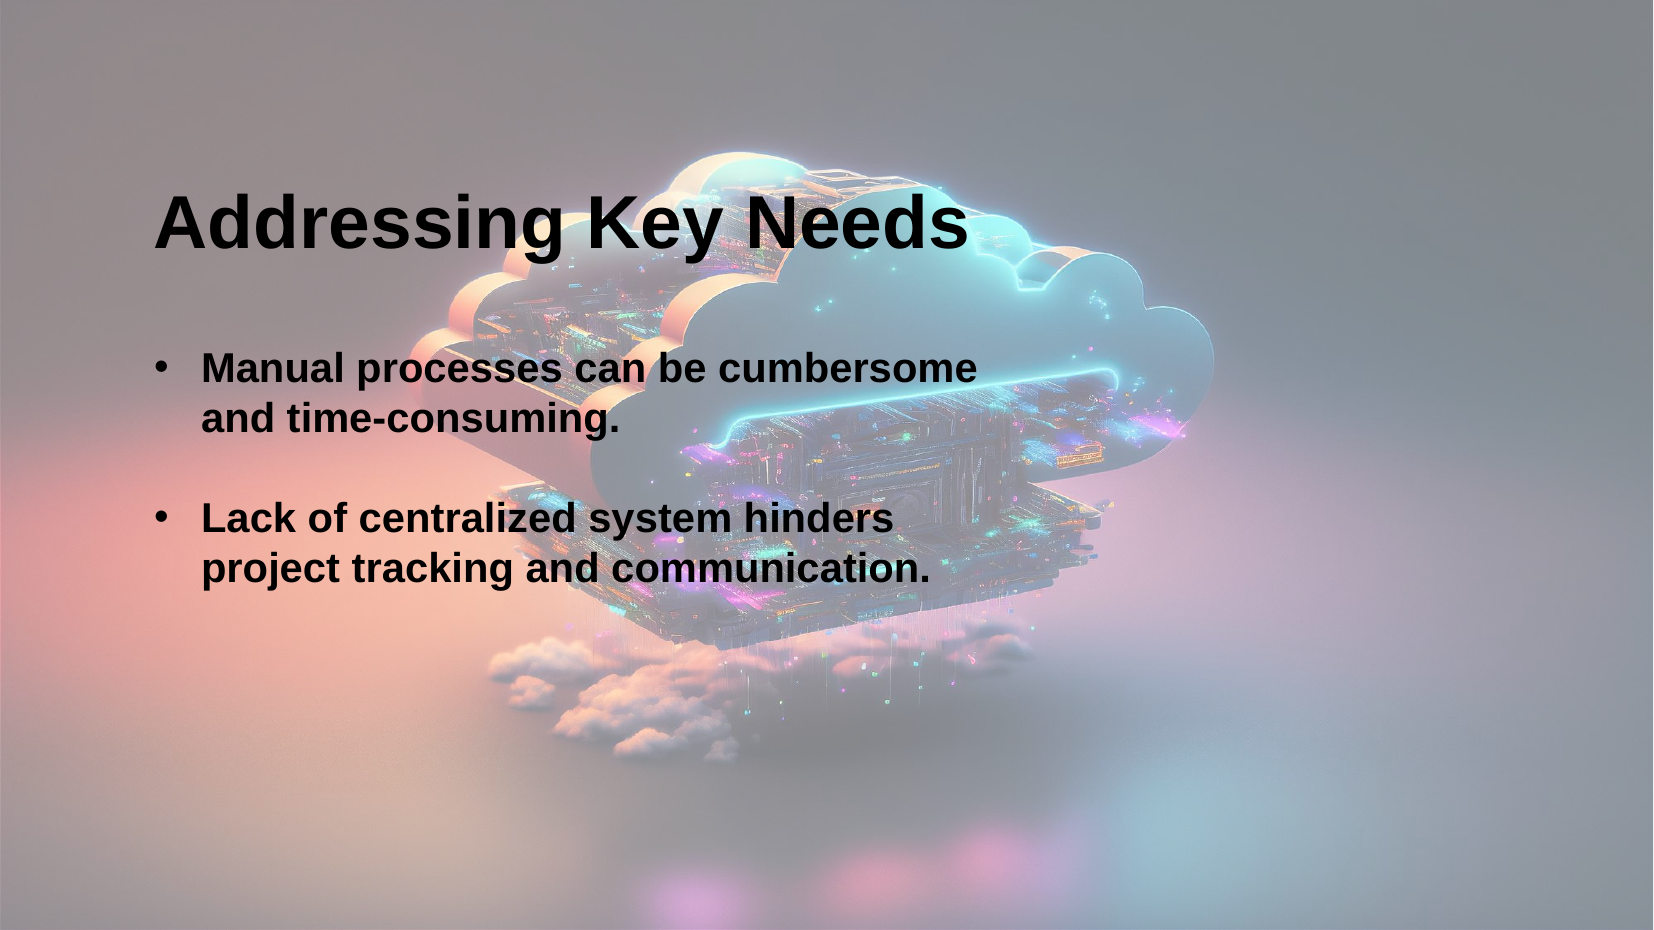

Addressing Key Needs

Manual processes can be cumbersome and time-consuming.

Lack of centralized system hinders project tracking and communication.